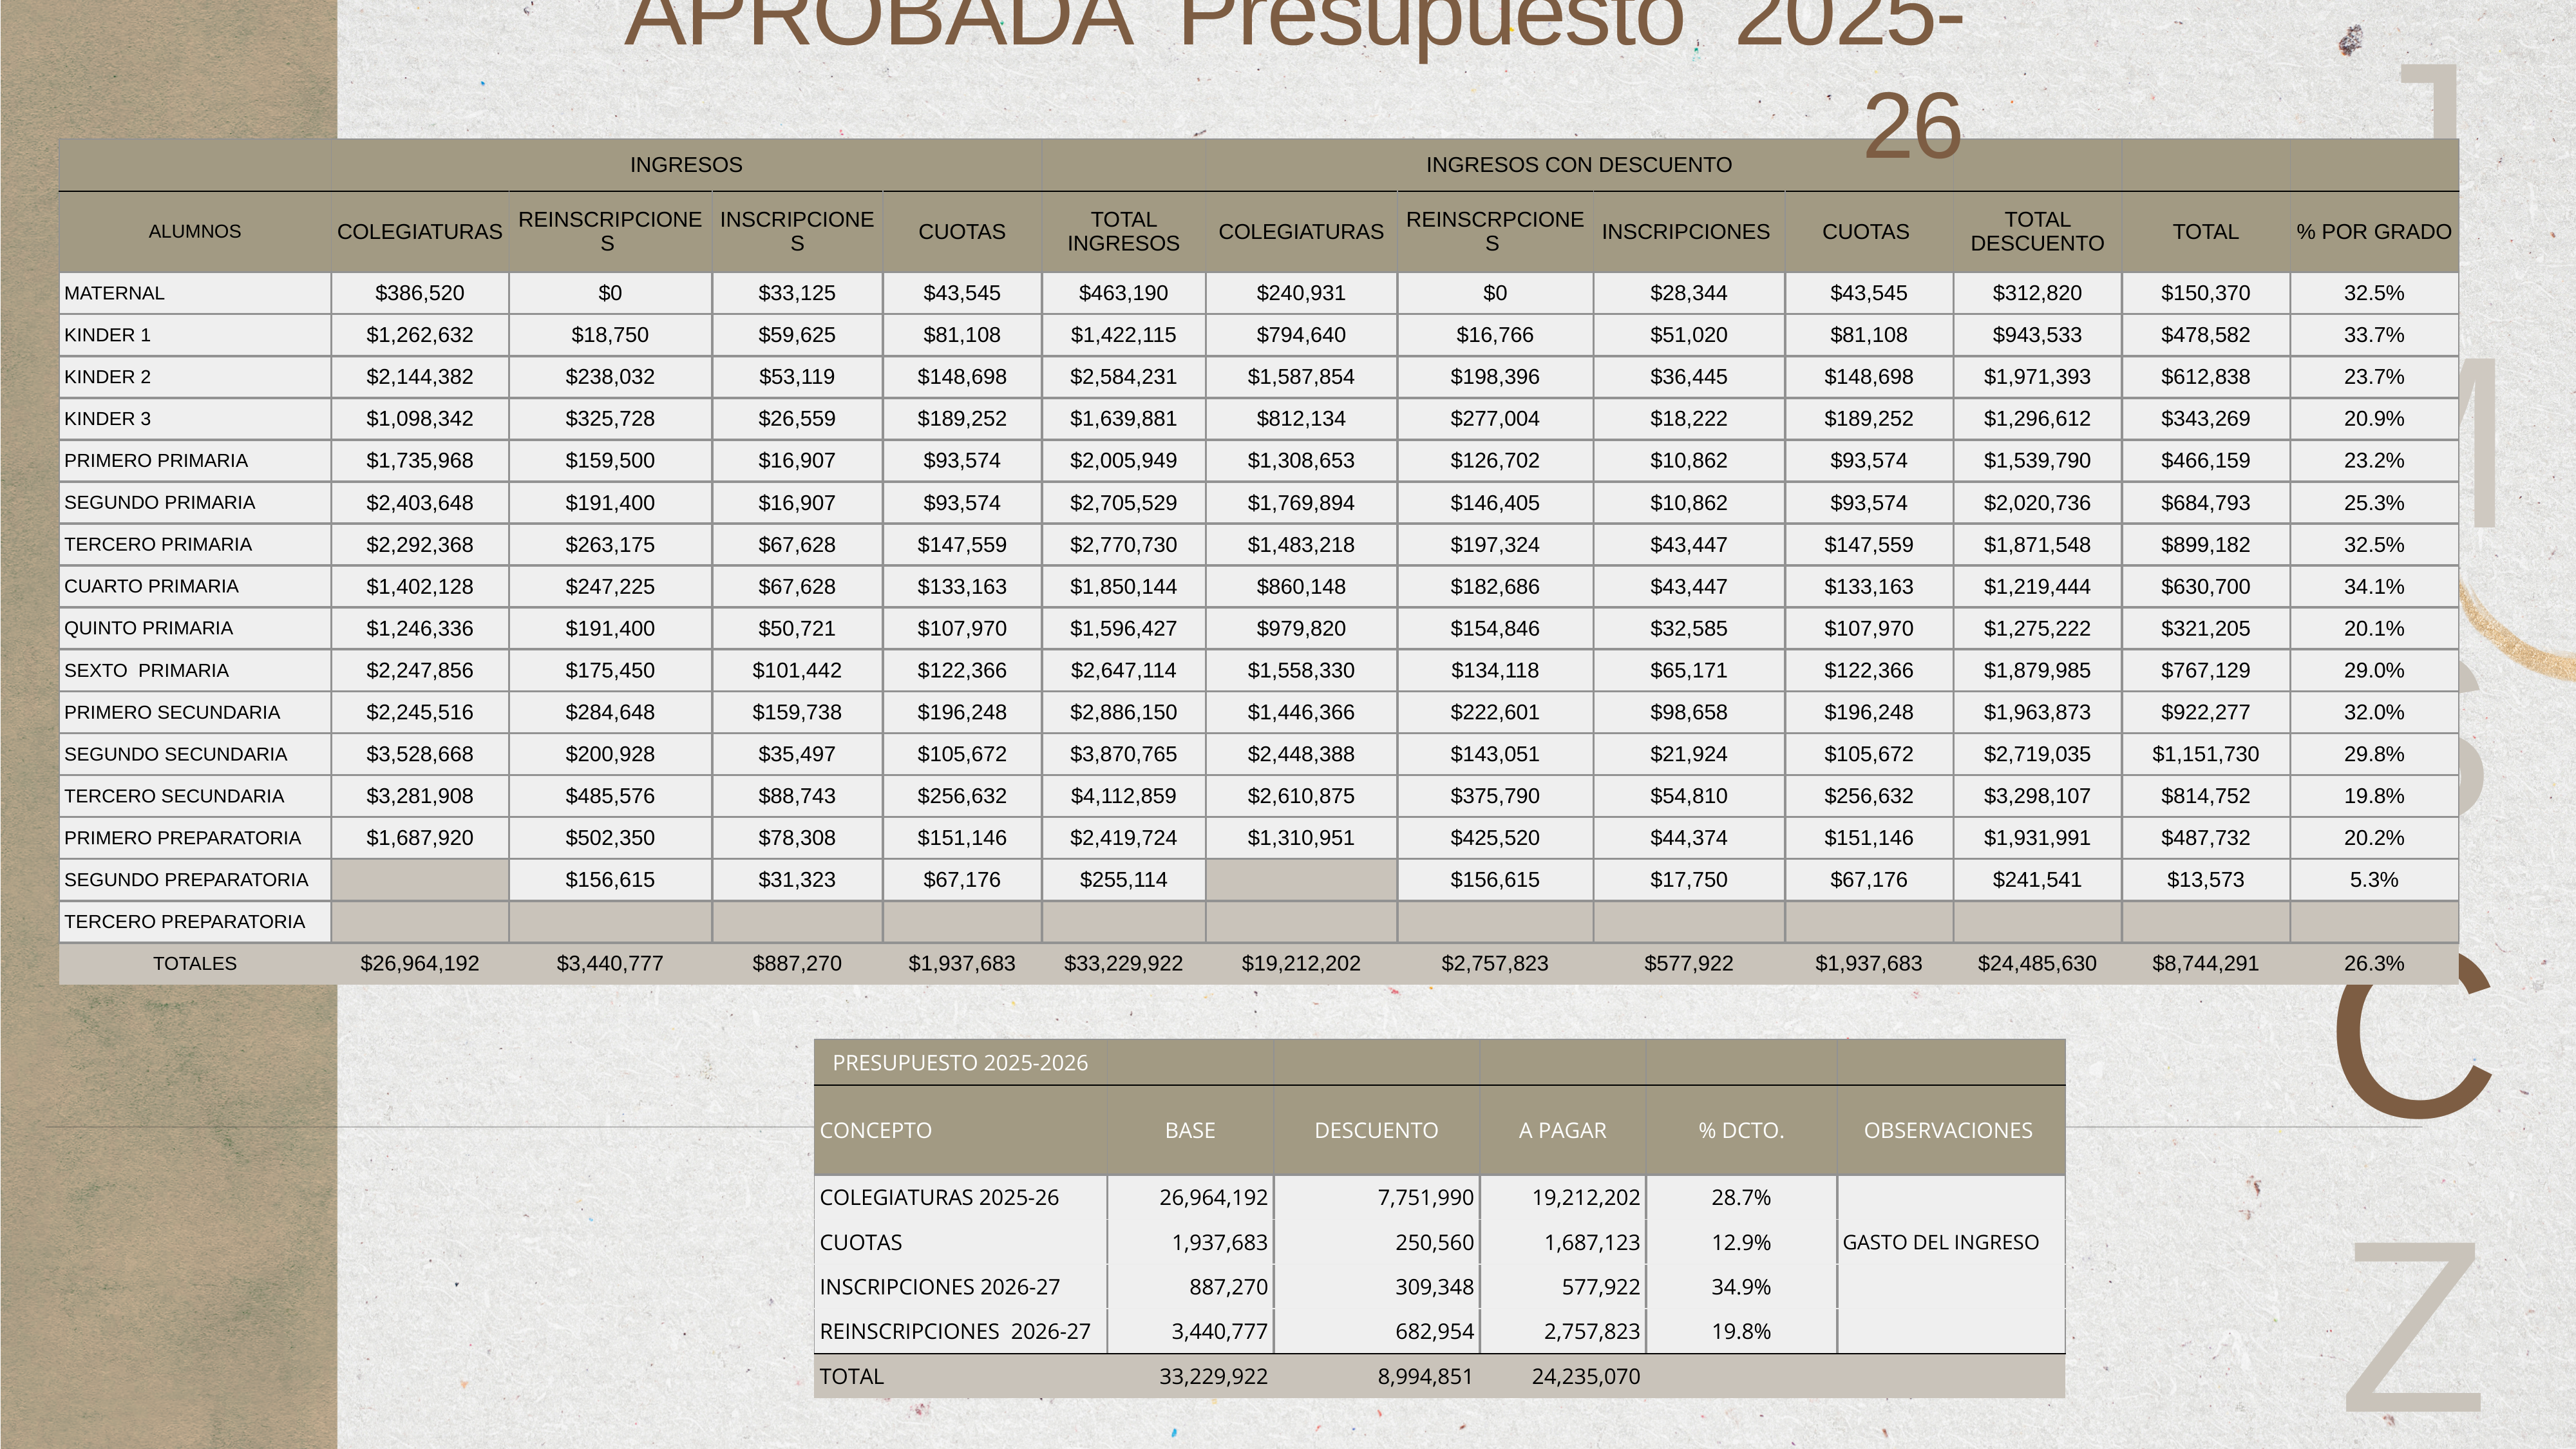

APROBADA  Presupuesto  2025-26
|  | Ingresos |  |  |  |  | Ingresos con descuento |  |  |  |  |  |  |
| --- | --- | --- | --- | --- | --- | --- | --- | --- | --- | --- | --- | --- |
| Alumnos | Colegiaturas | Reinscripciones | Inscripciones | Cuotas | Total Ingresos | Colegiaturas | Reinscrpciones | Inscripciones | Cuotas | Total Descuento | Total | % por grado |
| Maternal | $386,520 | $0 | $33,125 | $43,545 | $463,190 | $240,931 | $0 | $28,344 | $43,545 | $312,820 | $150,370 | 32.5% |
| Kinder 1 | $1,262,632 | $18,750 | $59,625 | $81,108 | $1,422,115 | $794,640 | $16,766 | $51,020 | $81,108 | $943,533 | $478,582 | 33.7% |
| Kinder 2 | $2,144,382 | $238,032 | $53,119 | $148,698 | $2,584,231 | $1,587,854 | $198,396 | $36,445 | $148,698 | $1,971,393 | $612,838 | 23.7% |
| Kinder 3 | $1,098,342 | $325,728 | $26,559 | $189,252 | $1,639,881 | $812,134 | $277,004 | $18,222 | $189,252 | $1,296,612 | $343,269 | 20.9% |
| Primero primaria | $1,735,968 | $159,500 | $16,907 | $93,574 | $2,005,949 | $1,308,653 | $126,702 | $10,862 | $93,574 | $1,539,790 | $466,159 | 23.2% |
| Segundo primaria | $2,403,648 | $191,400 | $16,907 | $93,574 | $2,705,529 | $1,769,894 | $146,405 | $10,862 | $93,574 | $2,020,736 | $684,793 | 25.3% |
| Tercero primaria | $2,292,368 | $263,175 | $67,628 | $147,559 | $2,770,730 | $1,483,218 | $197,324 | $43,447 | $147,559 | $1,871,548 | $899,182 | 32.5% |
| Cuarto primaria | $1,402,128 | $247,225 | $67,628 | $133,163 | $1,850,144 | $860,148 | $182,686 | $43,447 | $133,163 | $1,219,444 | $630,700 | 34.1% |
| Quinto primaria | $1,246,336 | $191,400 | $50,721 | $107,970 | $1,596,427 | $979,820 | $154,846 | $32,585 | $107,970 | $1,275,222 | $321,205 | 20.1% |
| Sexto primaria | $2,247,856 | $175,450 | $101,442 | $122,366 | $2,647,114 | $1,558,330 | $134,118 | $65,171 | $122,366 | $1,879,985 | $767,129 | 29.0% |
| Primero secundaria | $2,245,516 | $284,648 | $159,738 | $196,248 | $2,886,150 | $1,446,366 | $222,601 | $98,658 | $196,248 | $1,963,873 | $922,277 | 32.0% |
| Segundo secundaria | $3,528,668 | $200,928 | $35,497 | $105,672 | $3,870,765 | $2,448,388 | $143,051 | $21,924 | $105,672 | $2,719,035 | $1,151,730 | 29.8% |
| Tercero secundaria | $3,281,908 | $485,576 | $88,743 | $256,632 | $4,112,859 | $2,610,875 | $375,790 | $54,810 | $256,632 | $3,298,107 | $814,752 | 19.8% |
| Primero Preparatoria | $1,687,920 | $502,350 | $78,308 | $151,146 | $2,419,724 | $1,310,951 | $425,520 | $44,374 | $151,146 | $1,931,991 | $487,732 | 20.2% |
| Segundo Preparatoria |  | $156,615 | $31,323 | $67,176 | $255,114 |  | $156,615 | $17,750 | $67,176 | $241,541 | $13,573 | 5.3% |
| Tercero Preparatoria |  |  |  |  |  |  |  |  |  |  |  |  |
| Totales | $26,964,192 | $3,440,777 | $887,270 | $1,937,683 | $33,229,922 | $19,212,202 | $2,757,823 | $577,922 | $1,937,683 | $24,485,630 | $8,744,291 | 26.3% |
| Presupuesto 2025-2026 |  |  |  |  |  |
| --- | --- | --- | --- | --- | --- |
| Concepto | Base | Descuento | a Pagar | % dcto. | Observaciones |
| Colegiaturas 2025-26 | 26,964,192 | 7,751,990 | 19,212,202 | 28.7% |  |
| Cuotas | 1,937,683 | 250,560 | 1,687,123 | 12.9% | Gasto del ingreso |
| Inscripciones 2026-27 | 887,270 | 309,348 | 577,922 | 34.9% |  |
| Reinscripciones 2026-27 | 3,440,777 | 682,954 | 2,757,823 | 19.8% |  |
| Total | 33,229,922 | 8,994,851 | 24,235,070 |  |  |